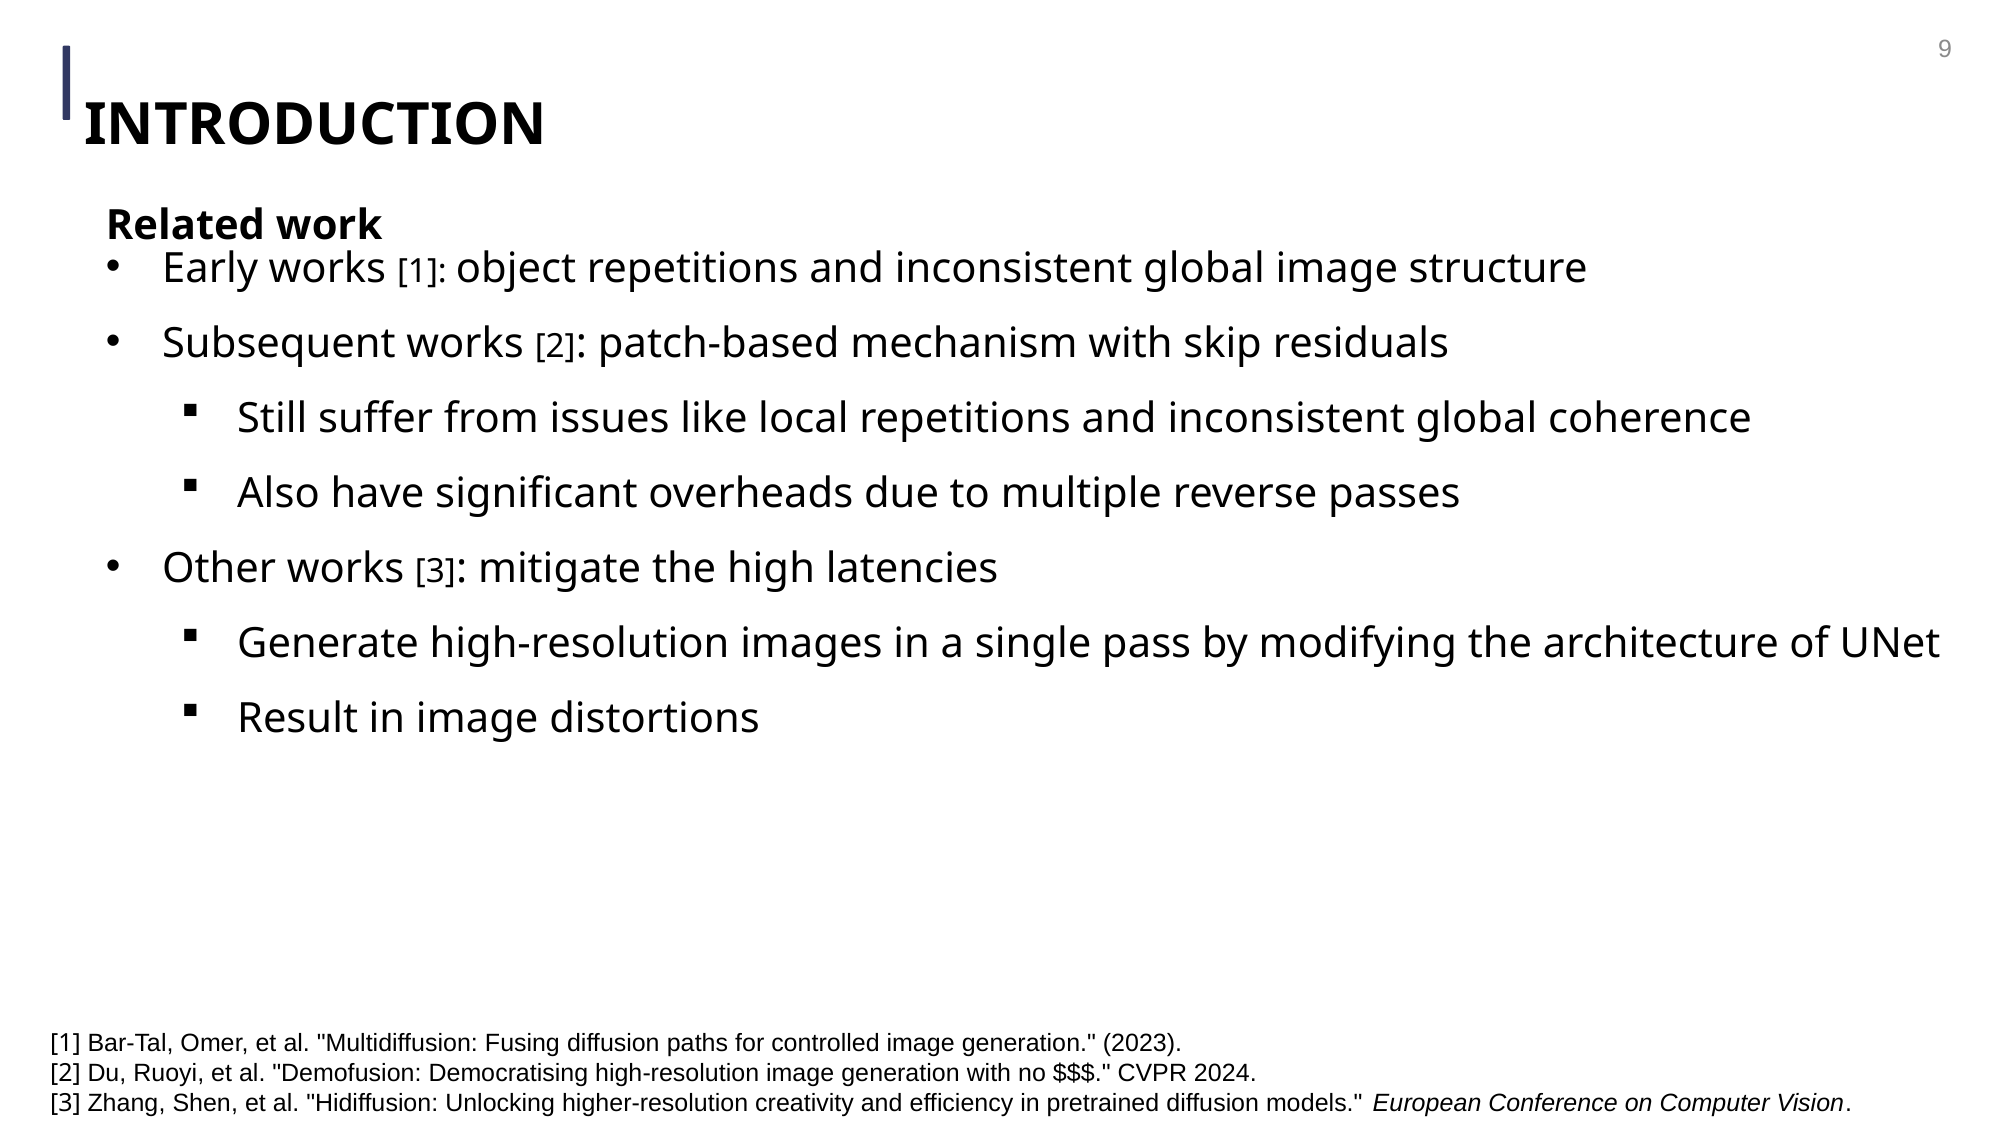

9
Related work
Early works [1]: object repetitions and inconsistent global image structure
Subsequent works [2]: patch-based mechanism with skip residuals
Still suffer from issues like local repetitions and inconsistent global coherence
Also have significant overheads due to multiple reverse passes
Other works [3]: mitigate the high latencies
Generate high-resolution images in a single pass by modifying the architecture of UNet
Result in image distortions
[1] Bar-Tal, Omer, et al. "Multidiffusion: Fusing diffusion paths for controlled image generation." (2023).
[2] Du, Ruoyi, et al. "Demofusion: Democratising high-resolution image generation with no $$$." CVPR 2024.
[3] Zhang, Shen, et al. "Hidiffusion: Unlocking higher-resolution creativity and efficiency in pretrained diffusion models." European Conference on Computer Vision.